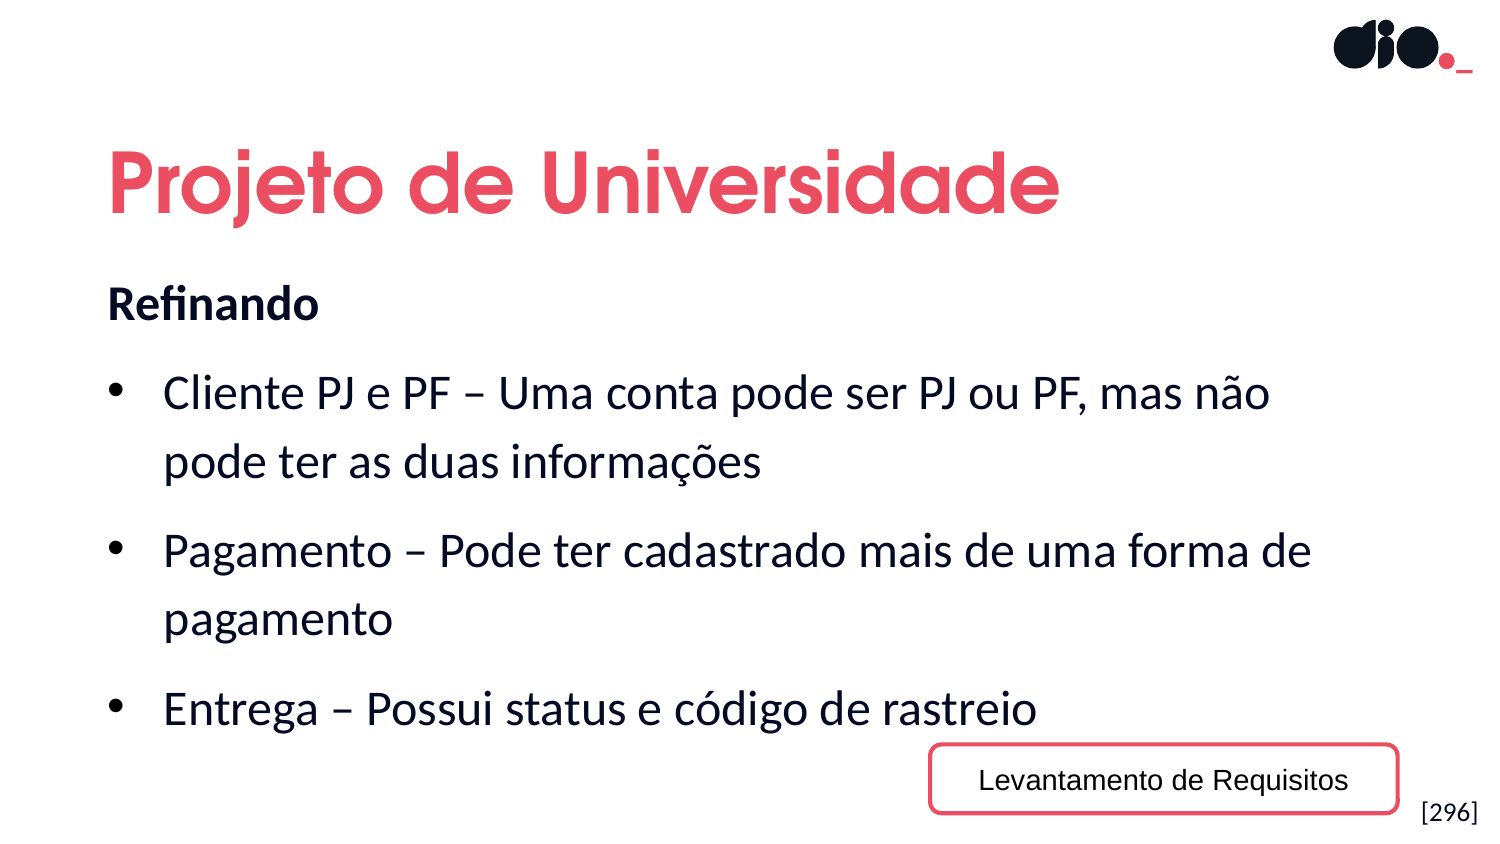

Projeto de Universidade
Refinando
Cliente PJ e PF – Uma conta pode ser PJ ou PF, mas não pode ter as duas informações
Pagamento – Pode ter cadastrado mais de uma forma de pagamento
Entrega – Possui status e código de rastreio
Levantamento de Requisitos
[296]